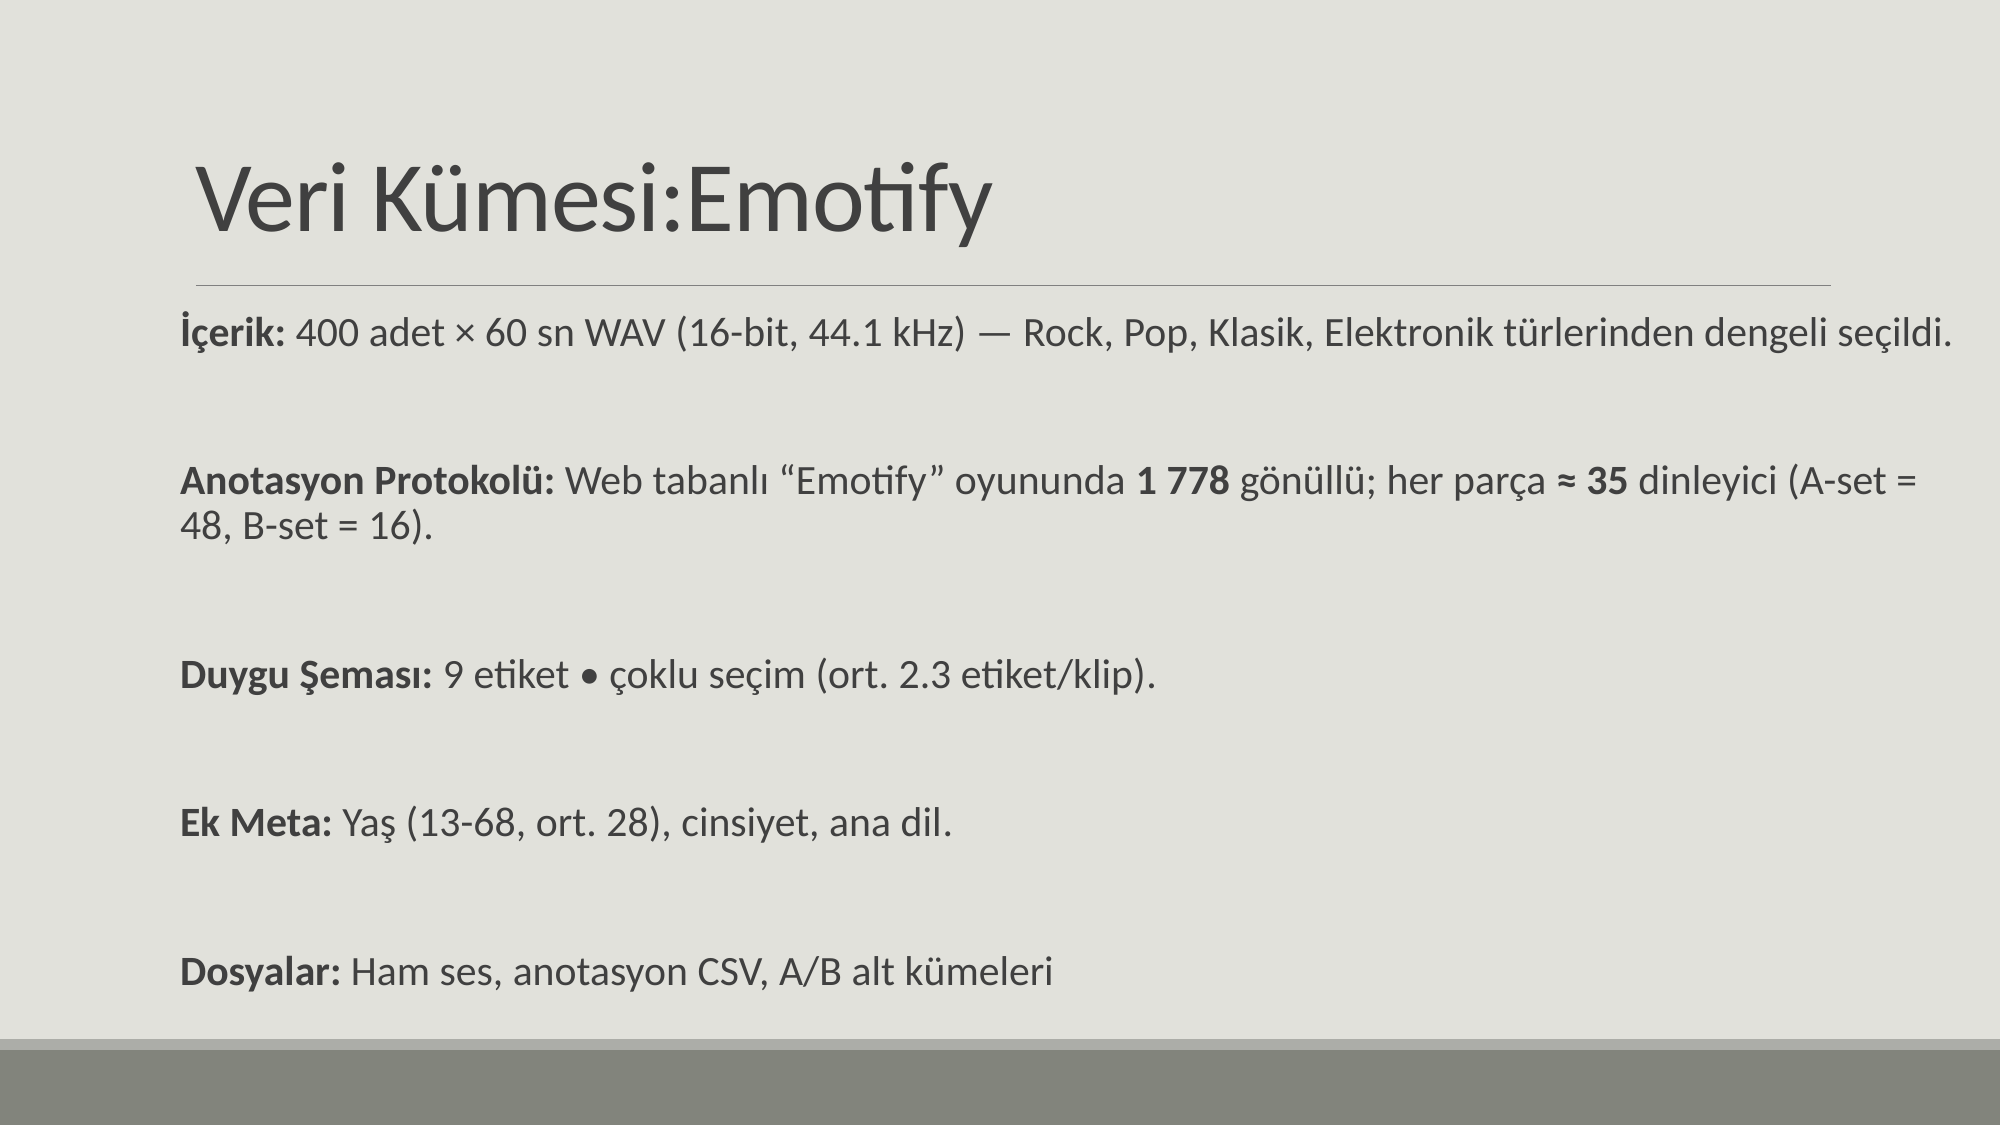

# Veri Kümesi:Emotify
İçerik: 400 adet × 60 sn WAV (16-bit, 44.1 kHz) — Rock, Pop, Klasik, Elektronik türlerinden dengeli seçildi.

Anotasyon Protokolü: Web tabanlı “Emotify” oyununda 1 778 gönüllü; her parça ≈ 35 dinleyici (A-set = 48, B-set = 16).

Duygu Şeması: 9 etiket • çoklu seçim (ort. 2.3 etiket/klip).

Ek Meta: Yaş (13-68, ort. 28), cinsiyet, ana dil.

Dosyalar: Ham ses, anotasyon CSV, A/B alt kümeleri